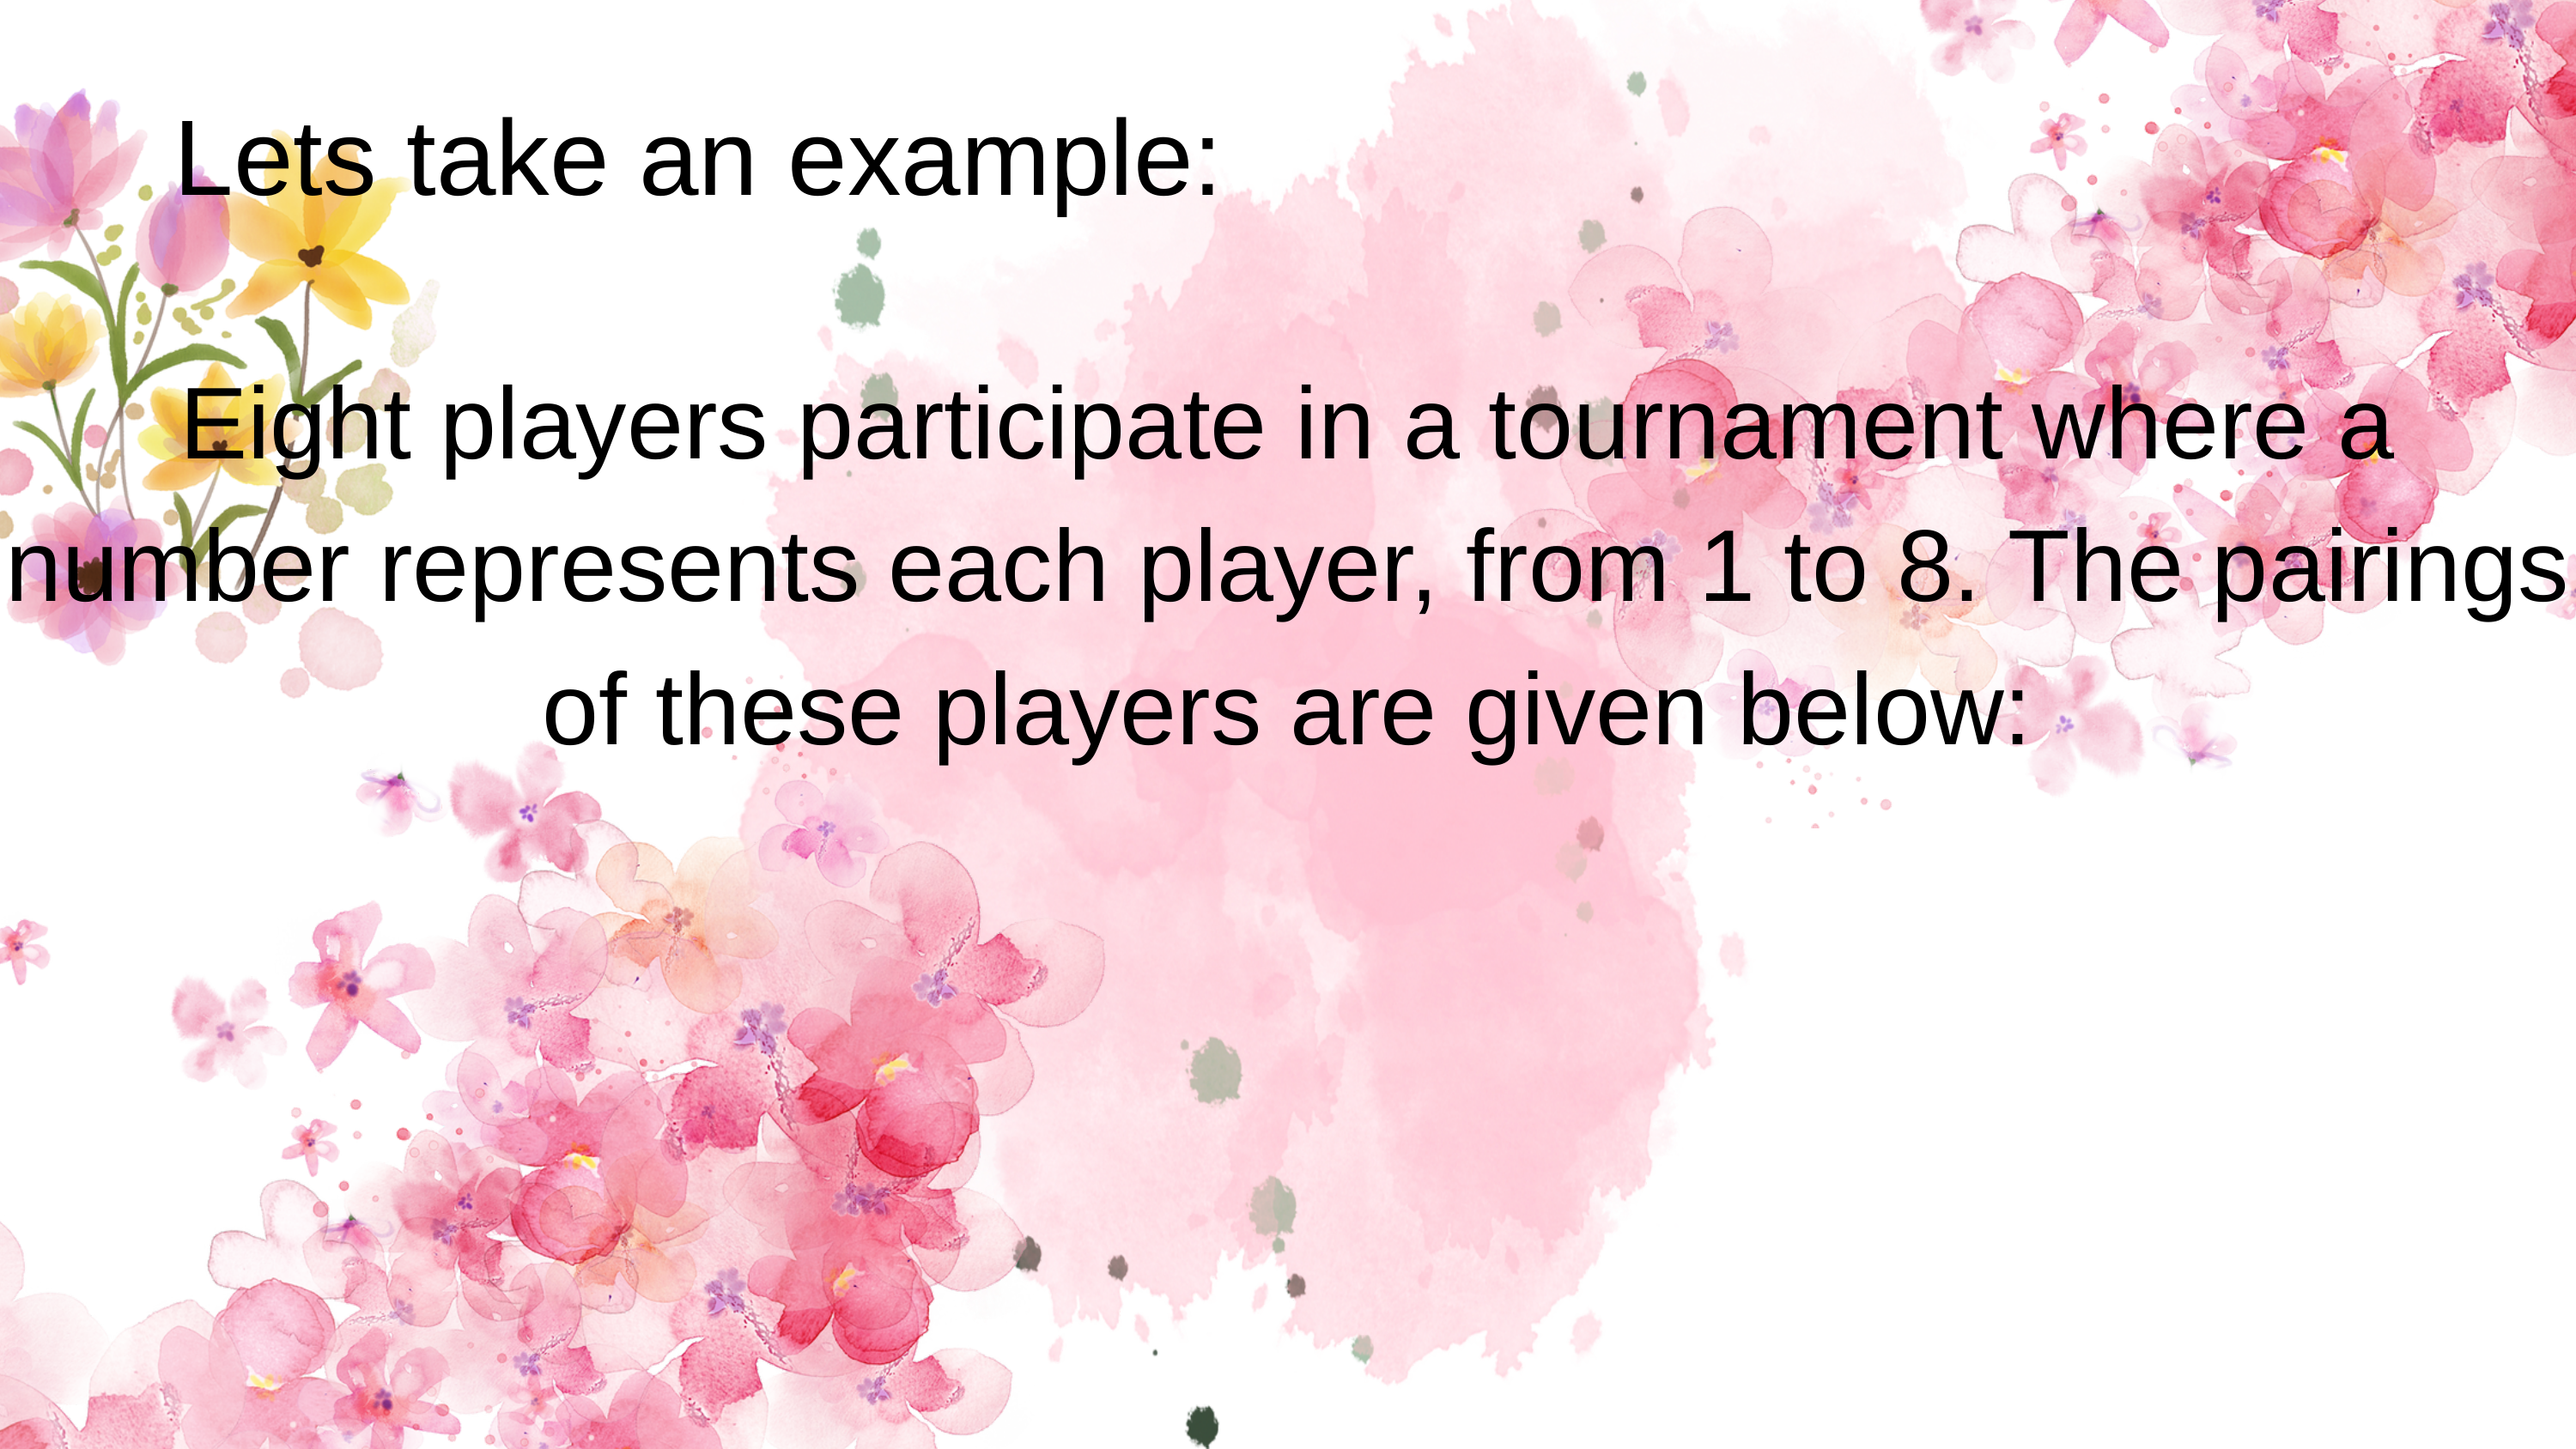

Lets take an example:
Eight players participate in a tournament where a number represents each player, from 1 to 8. The pairings of these players are given below: